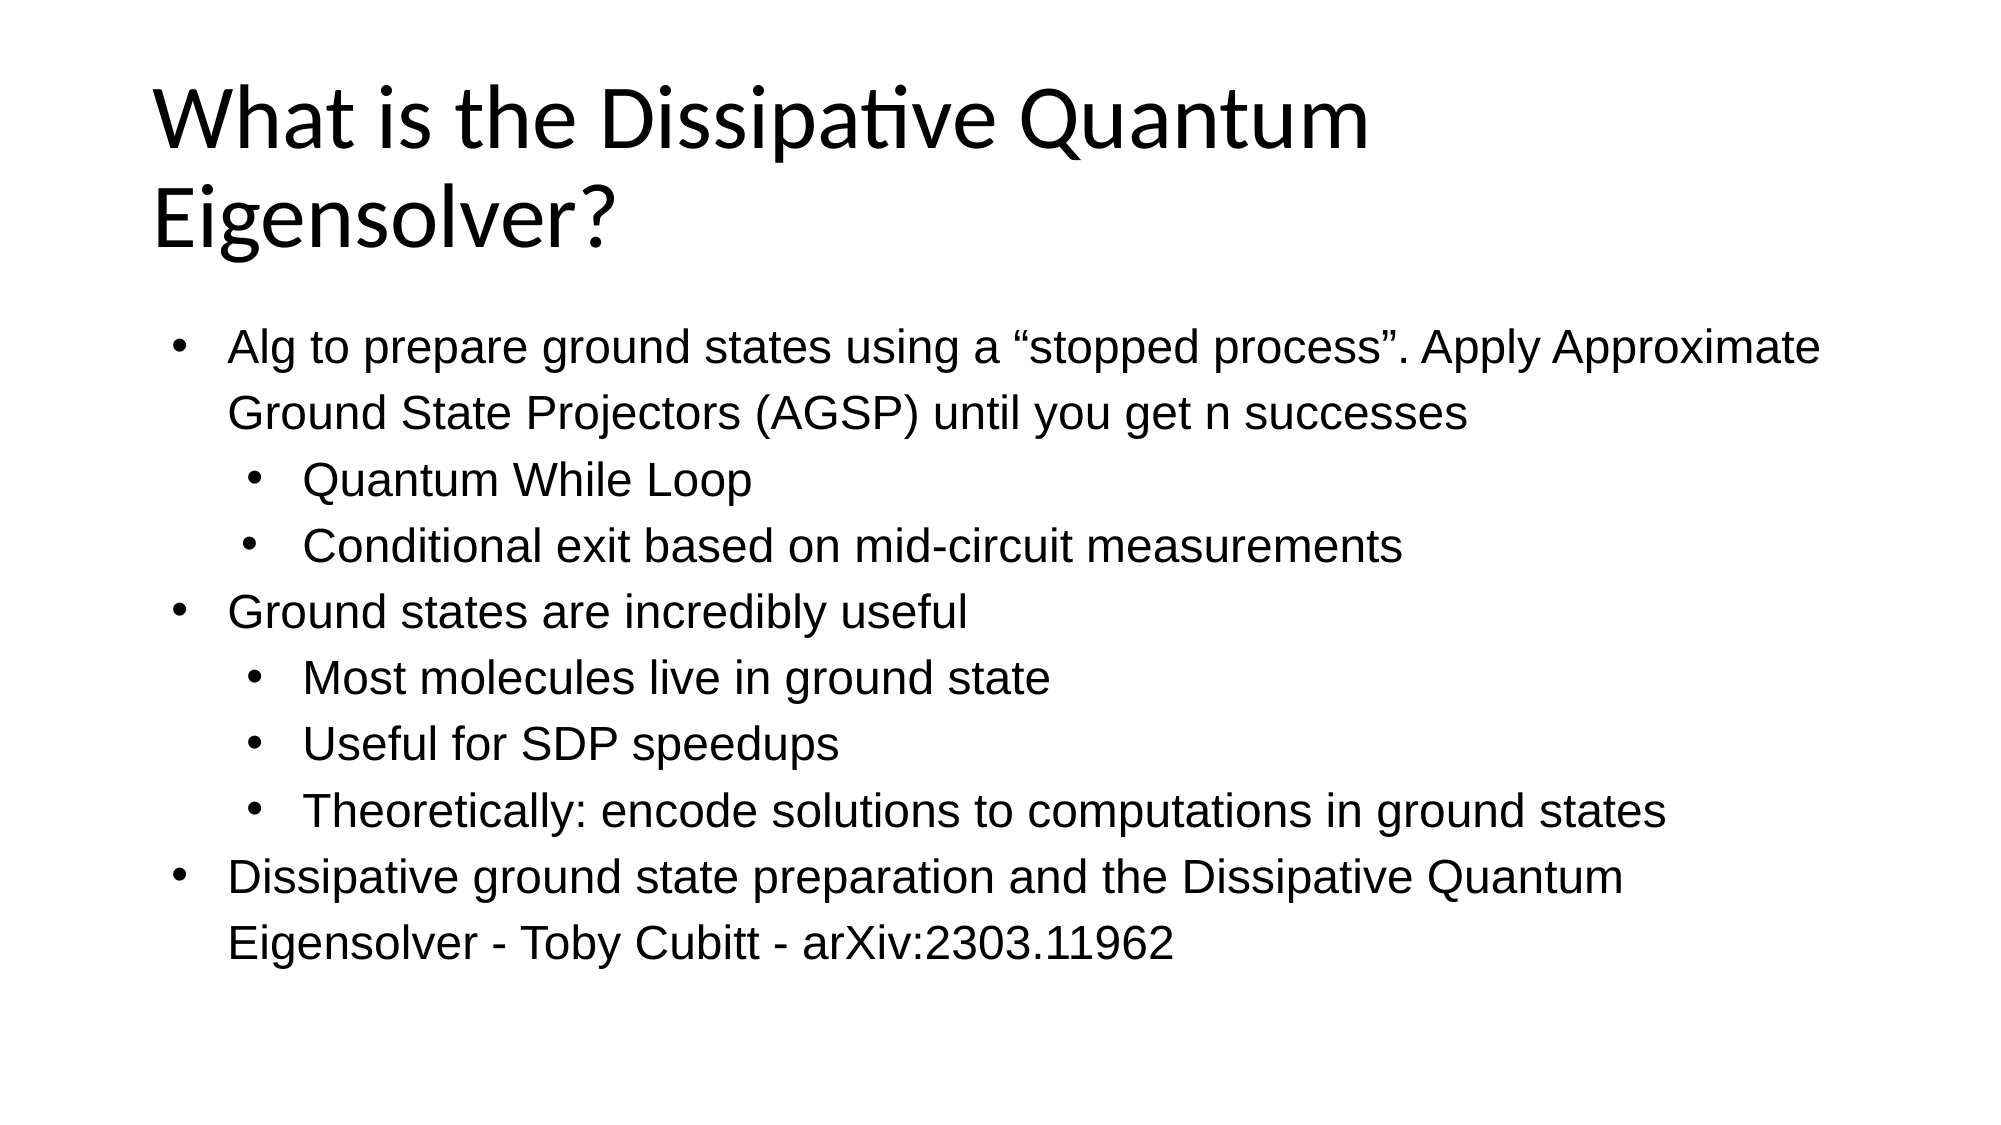

# What is the Dissipative Quantum Eigensolver?
Alg to prepare ground states using a “stopped process”. Apply Approximate Ground State Projectors (AGSP) until you get n successes
Quantum While Loop
Conditional exit based on mid-circuit measurements
Ground states are incredibly useful
Most molecules live in ground state
Useful for SDP speedups
Theoretically: encode solutions to computations in ground states
Dissipative ground state preparation and the Dissipative Quantum Eigensolver - Toby Cubitt - arXiv:2303.11962